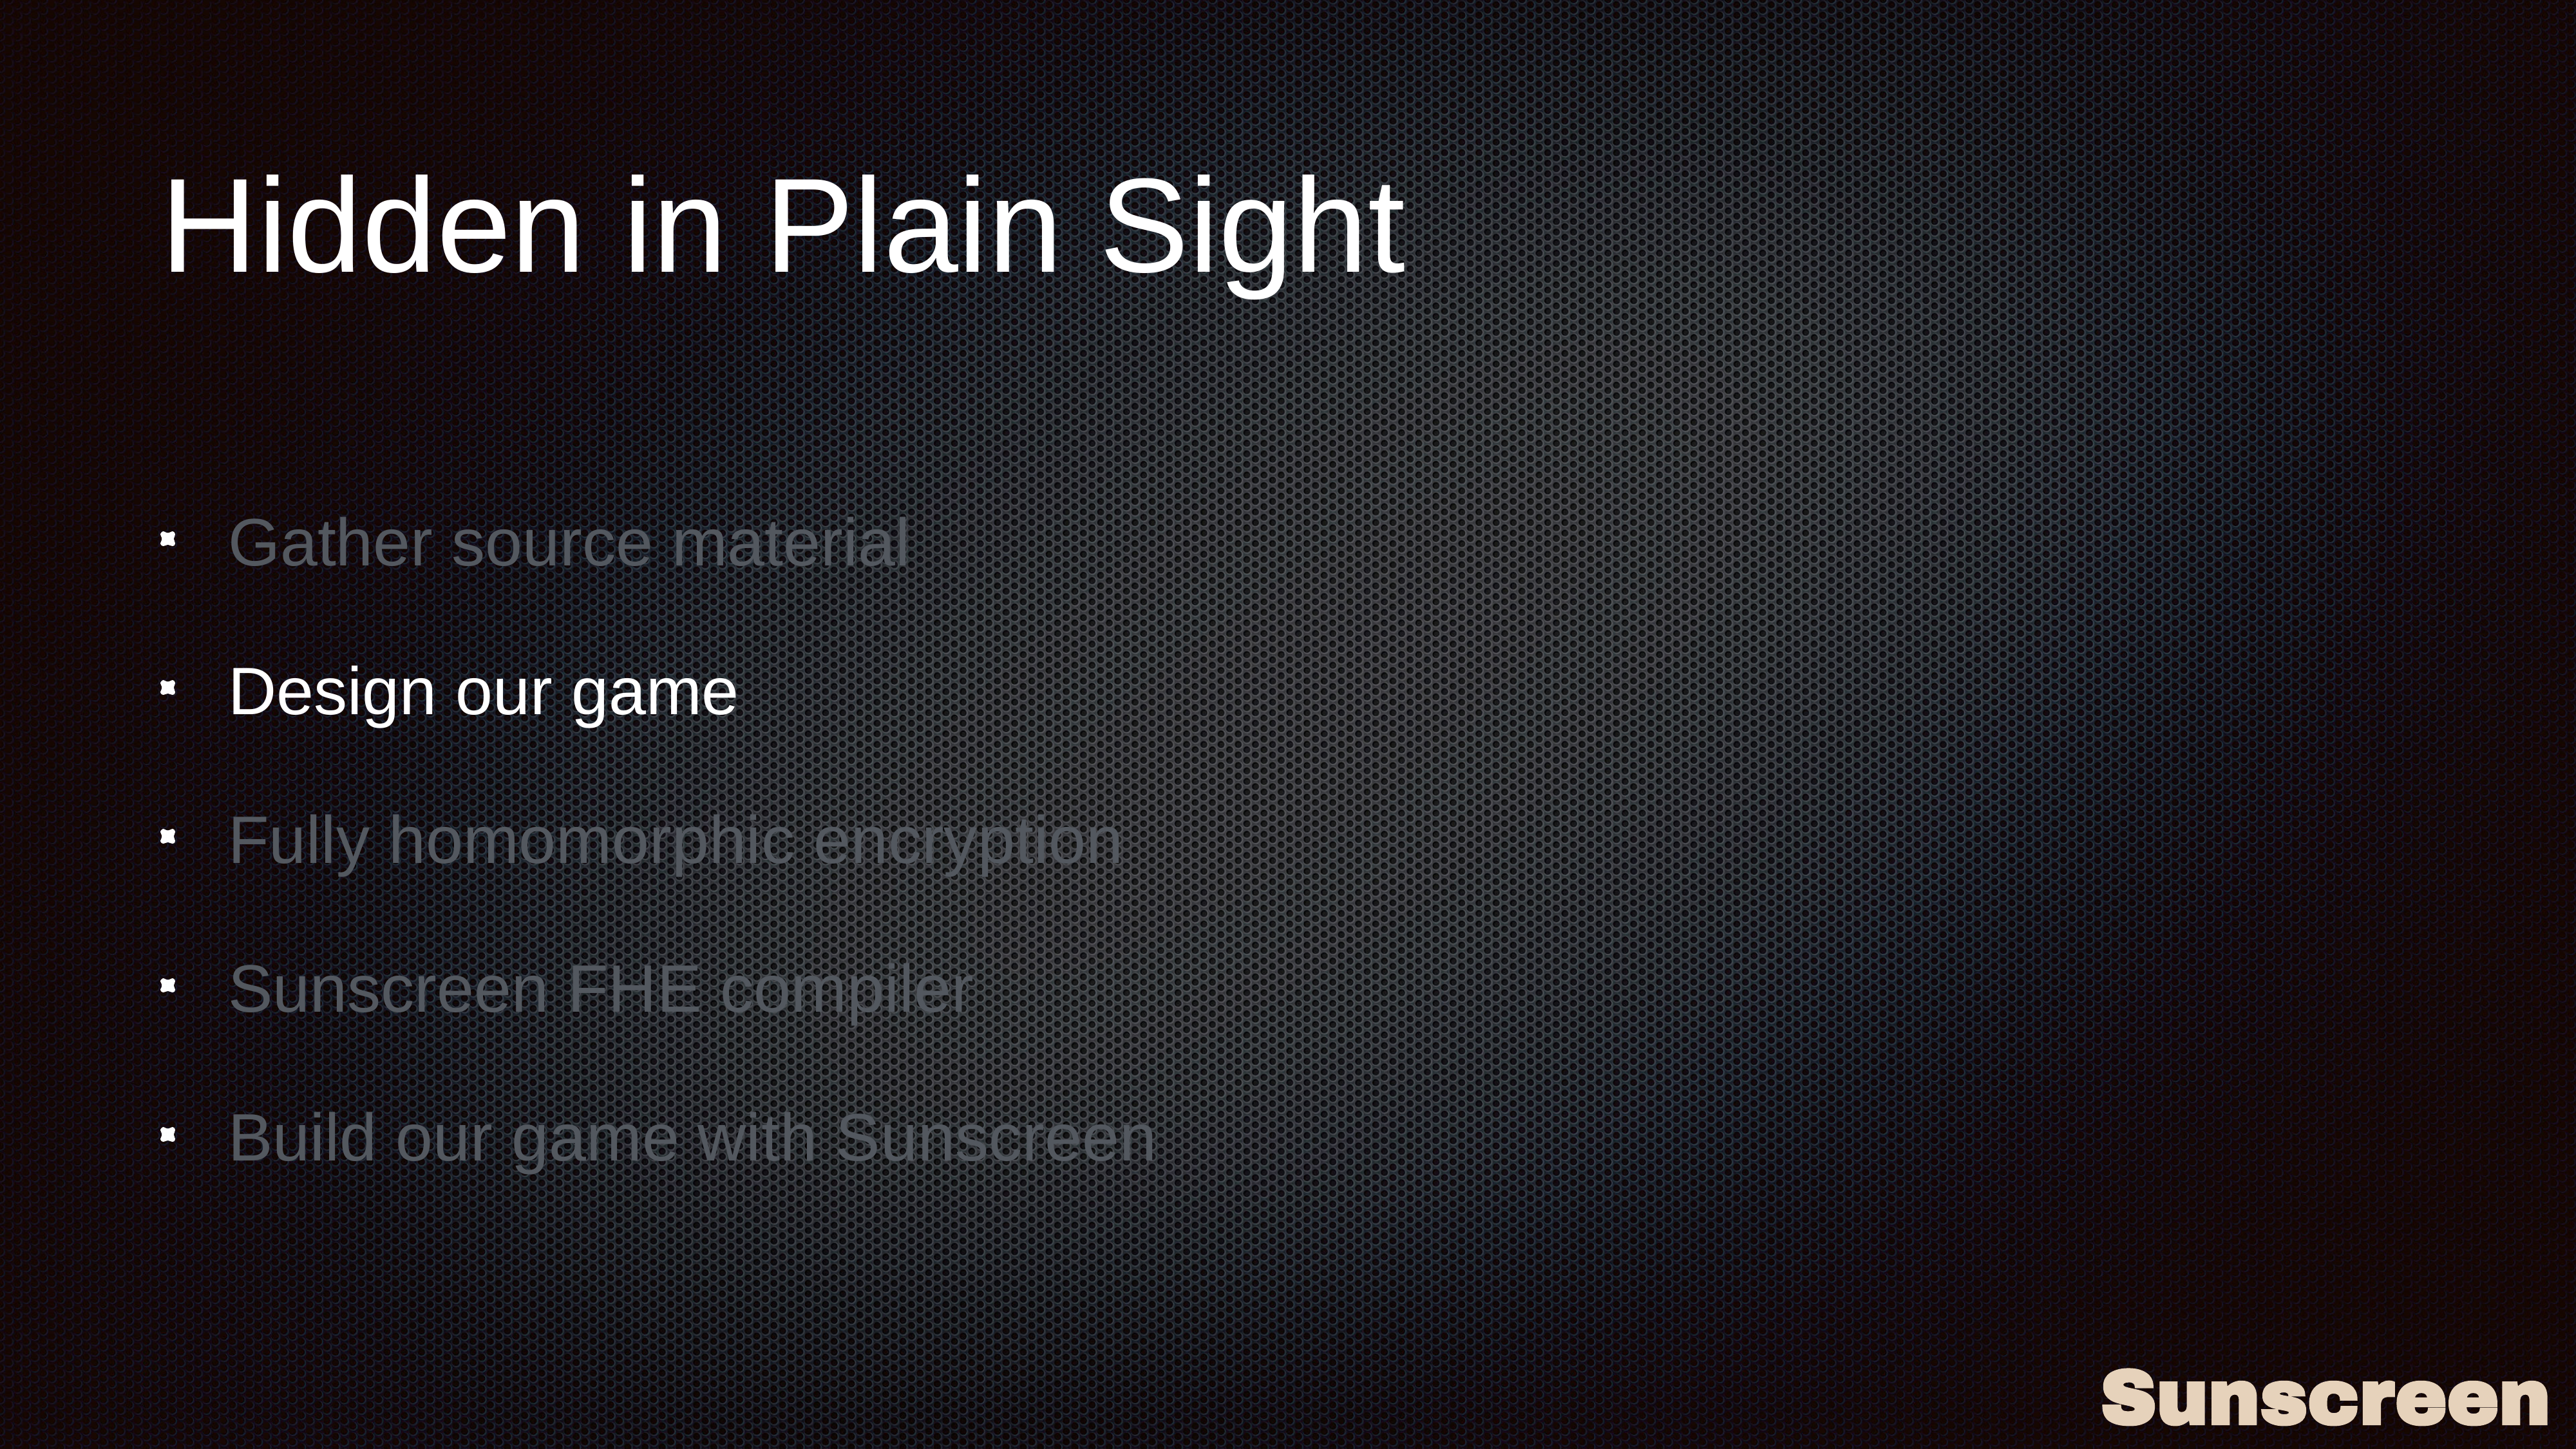

# Hidden in Plain Sight
Gather source material
Design our game
Fully homomorphic encryption
Sunscreen FHE compiler
Build our game with Sunscreen
Sunscreen